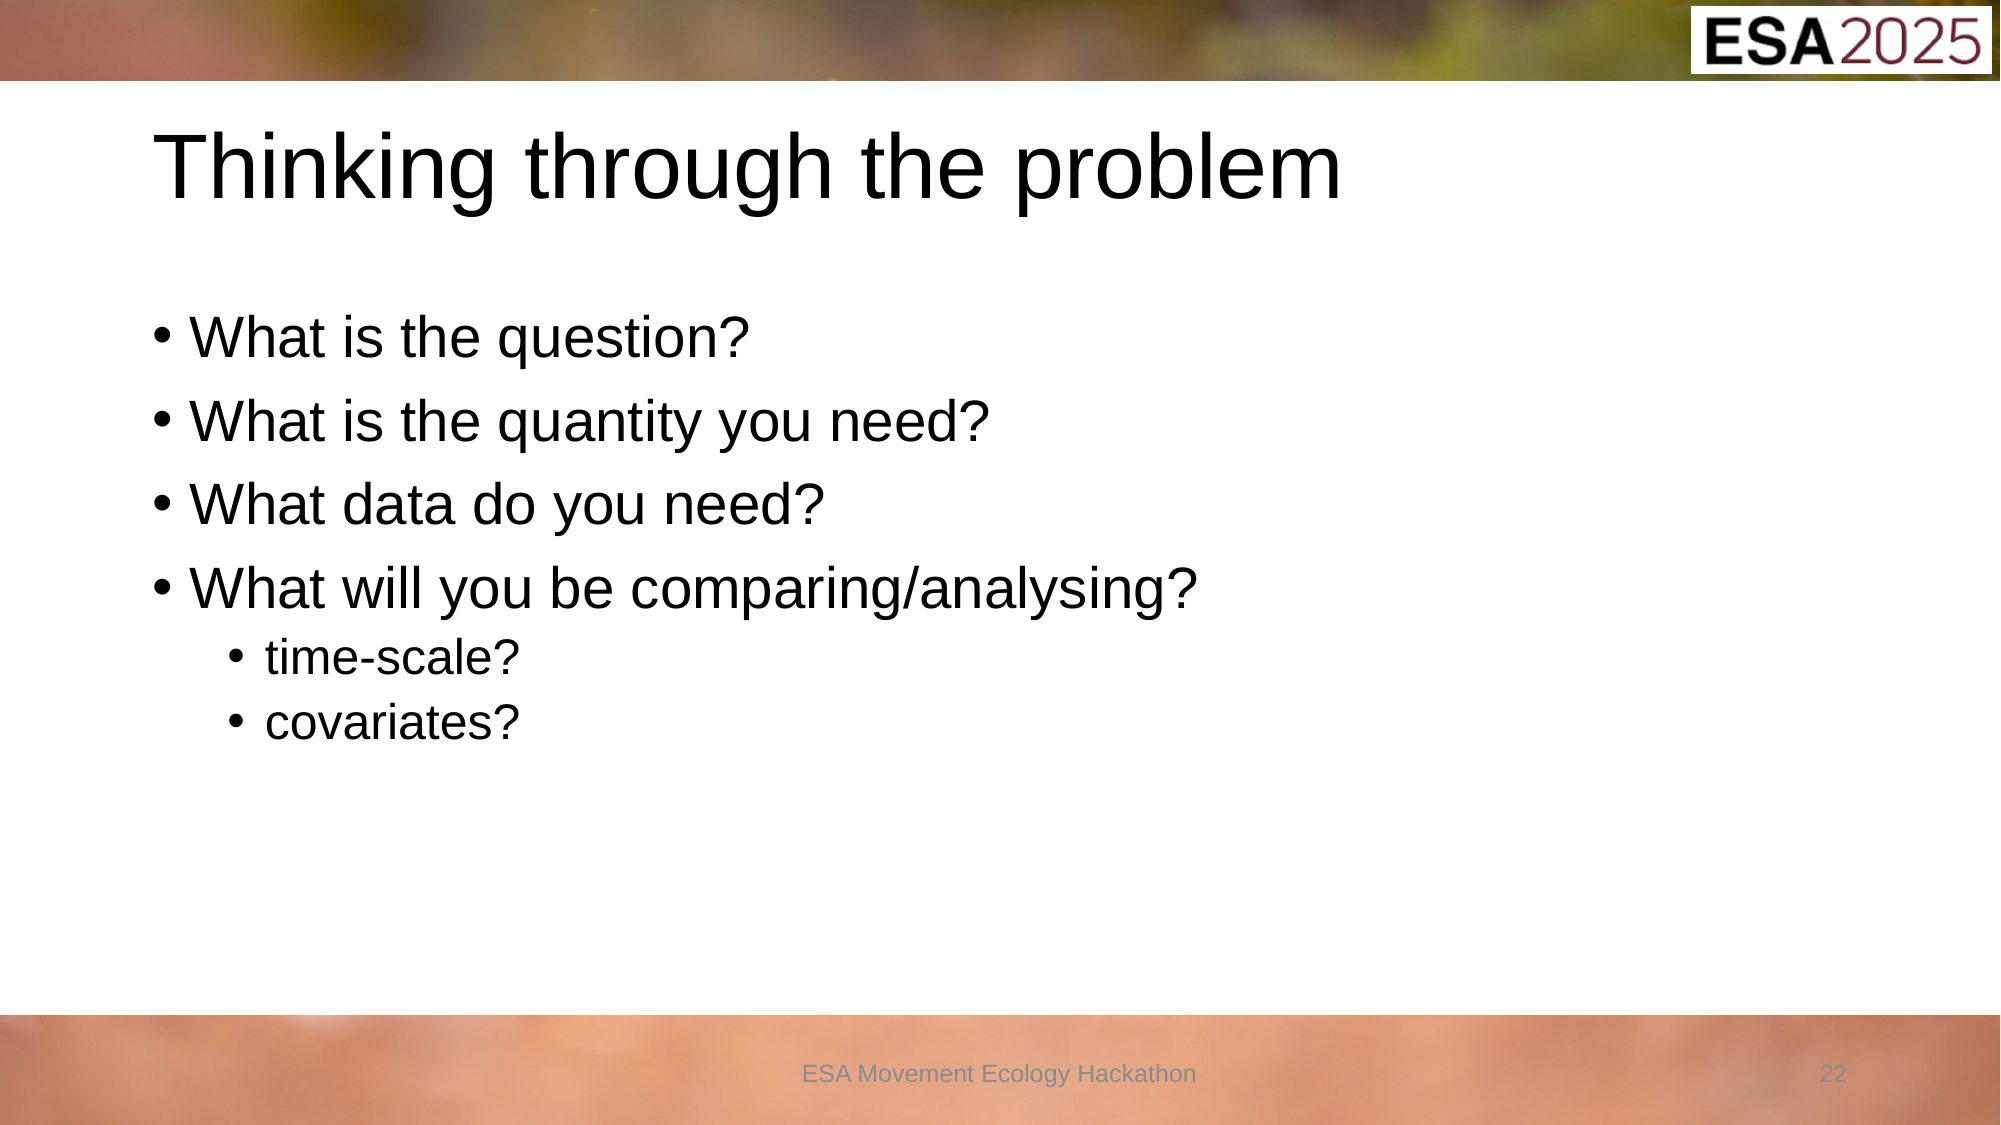

# Thinking through the problem
What is the question?
What is the quantity you need?
What data do you need?
What will you be comparing/analysing?
time-scale?
covariates?

ESA Movement Ecology Hackathon
22